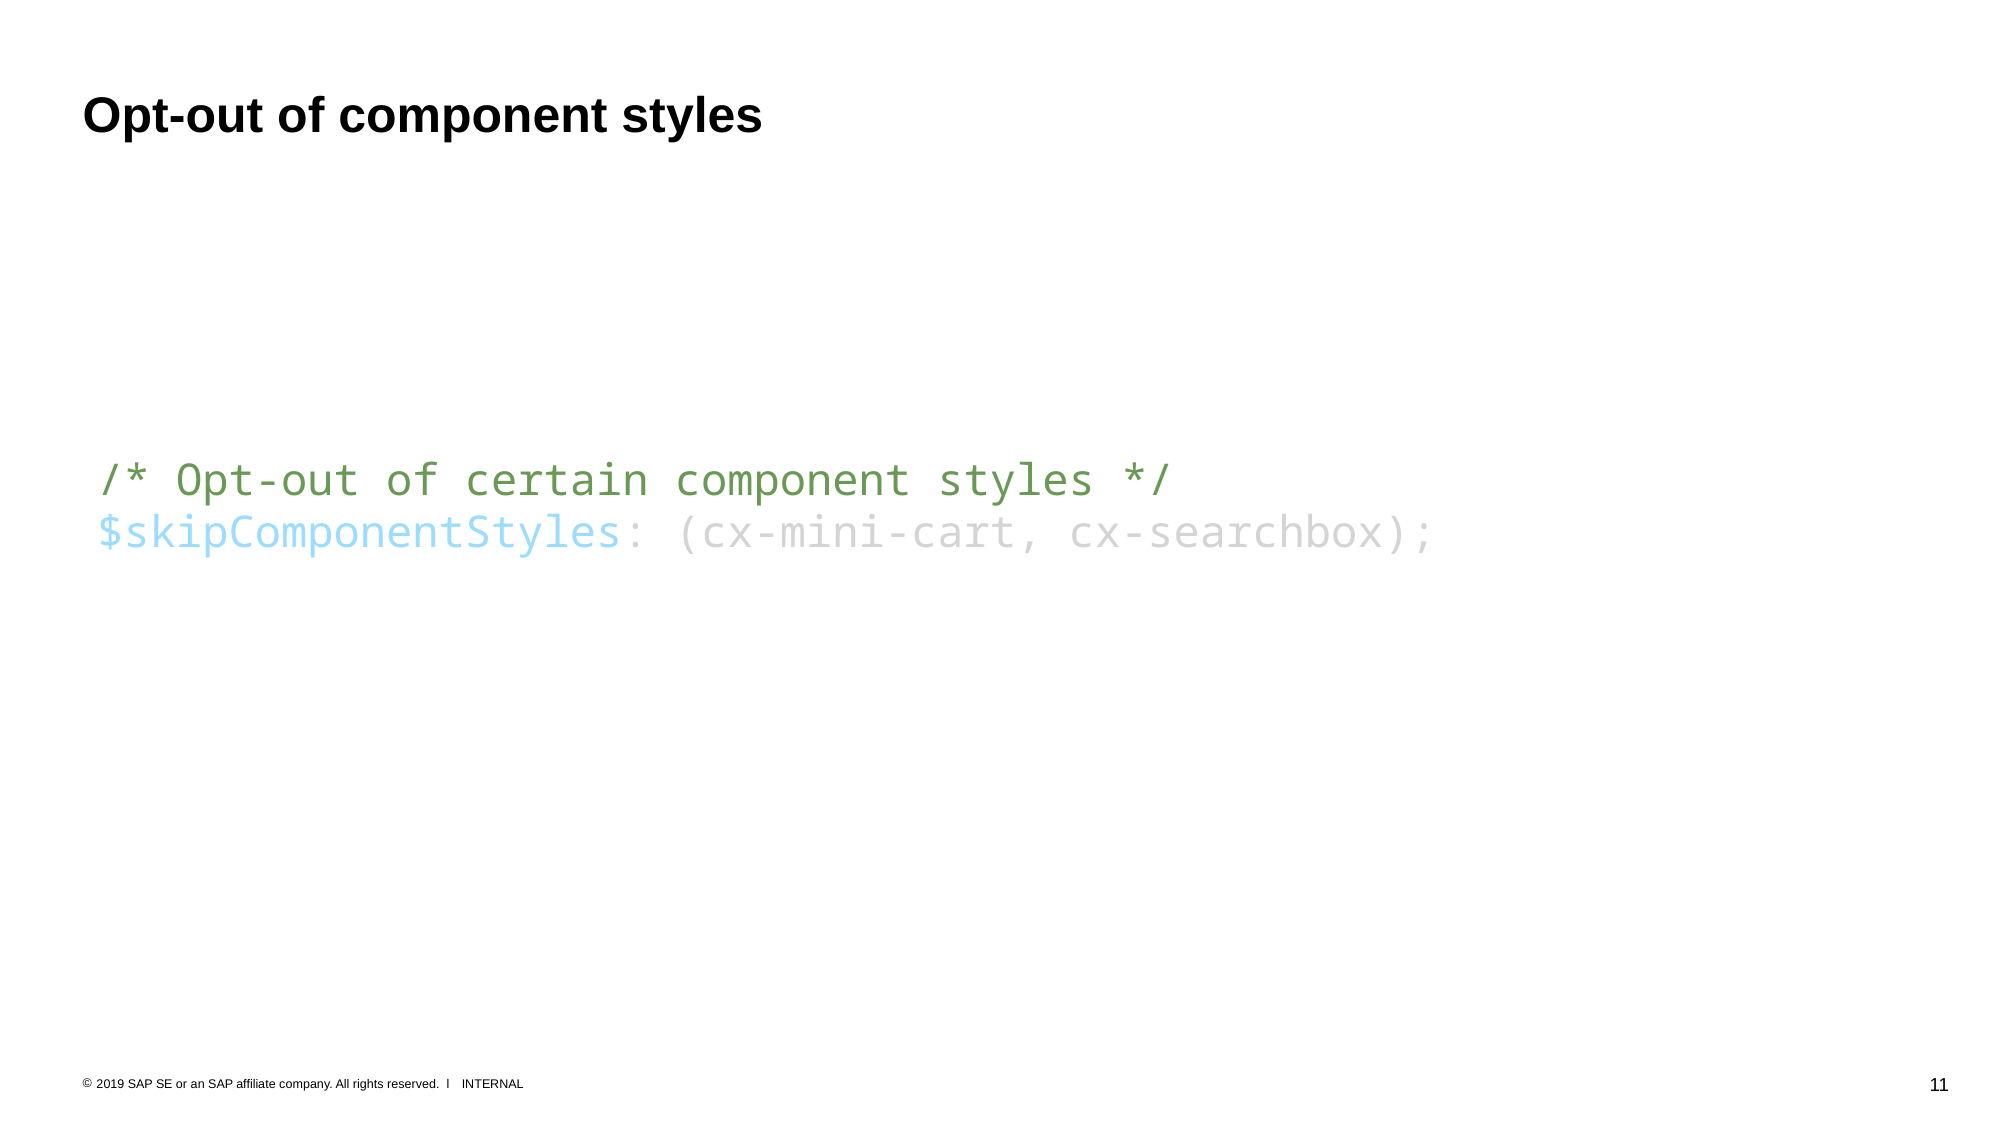

# Opt-out of component styles

/* Opt-out of certain component styles */
$skipComponentStyles: (cx-mini-cart, cx-searchbox);